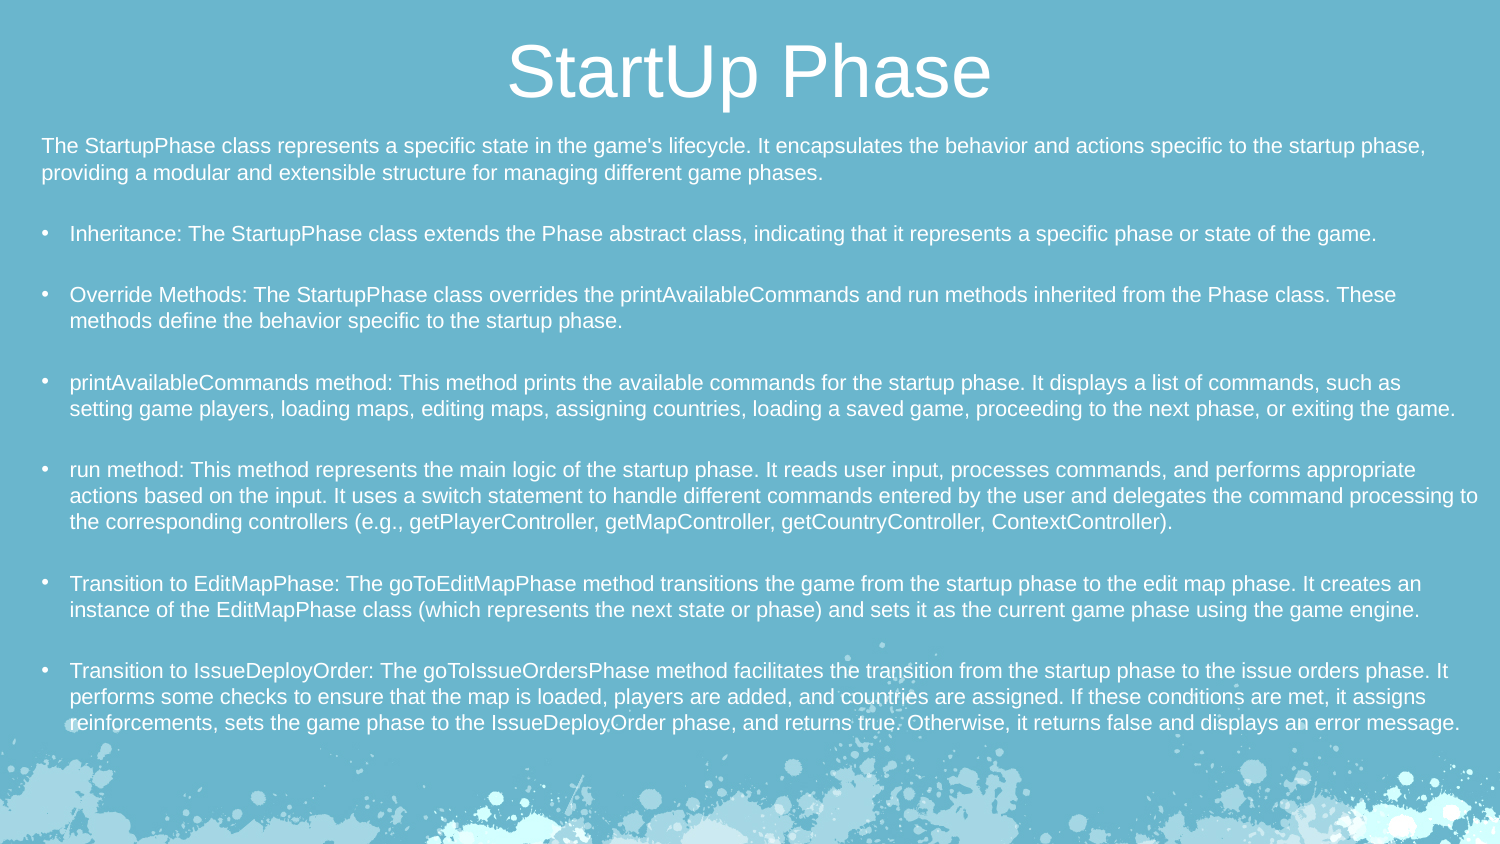

StartUp Phase
The StartupPhase class represents a specific state in the game's lifecycle. It encapsulates the behavior and actions specific to the startup phase,
providing a modular and extensible structure for managing different game phases.

Inheritance: The StartupPhase class extends the Phase abstract class, indicating that it represents a specific phase or state of the game.

Override Methods: The StartupPhase class overrides the printAvailableCommands and run methods inherited from the Phase class. These
methods define the behavior specific to the startup phase.

printAvailableCommands method: This method prints the available commands for the startup phase. It displays a list of commands, such as
setting game players, loading maps, editing maps, assigning countries, loading a saved game, proceeding to the next phase, or exiting the game.

run method: This method represents the main logic of the startup phase. It reads user input, processes commands, and performs appropriate
actions based on the input. It uses a switch statement to handle different commands entered by the user and delegates the command processing to the corresponding controllers (e.g., getPlayerController, getMapController, getCountryController, ContextController).

Transition to EditMapPhase: The goToEditMapPhase method transitions the game from the startup phase to the edit map phase. It creates an
instance of the EditMapPhase class (which represents the next state or phase) and sets it as the current game phase using the game engine.

Transition to IssueDeployOrder: The goToIssueOrdersPhase method facilitates the transition from the startup phase to the issue orders phase. It
performs some checks to ensure that the map is loaded, players are added, and countries are assigned. If these conditions are met, it assigns
reinforcements, sets the game phase to the IssueDeployOrder phase, and returns true. Otherwise, it returns false and displays an error message.